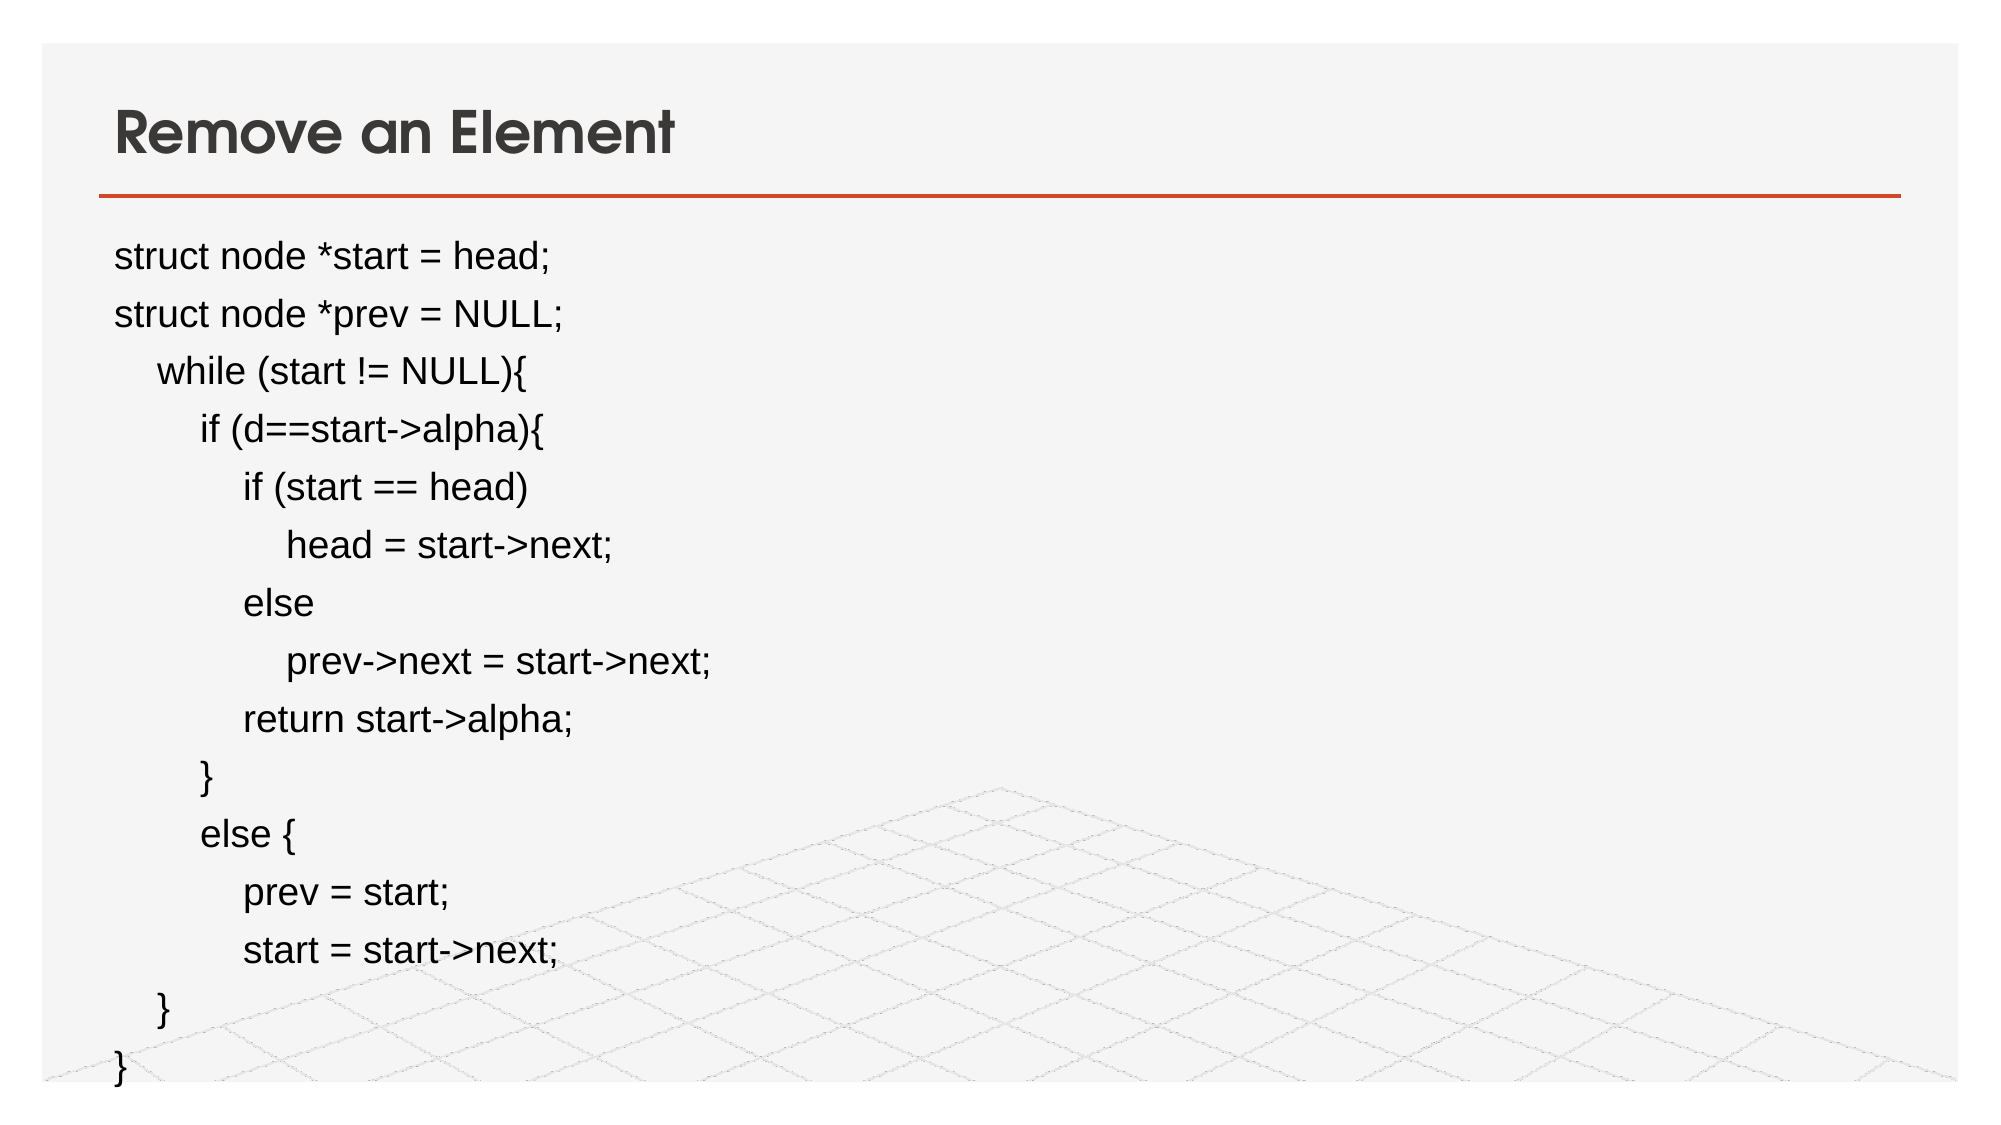

# Remove an Element
struct node *start = head;
struct node *prev = NULL;
    while (start != NULL){
        if (d==start->alpha){
            if (start == head)
                head = start->next;
            else
                prev->next = start->next;
            return start->alpha;
        }
        else {
            prev = start;
            start = start->next;
    }
}